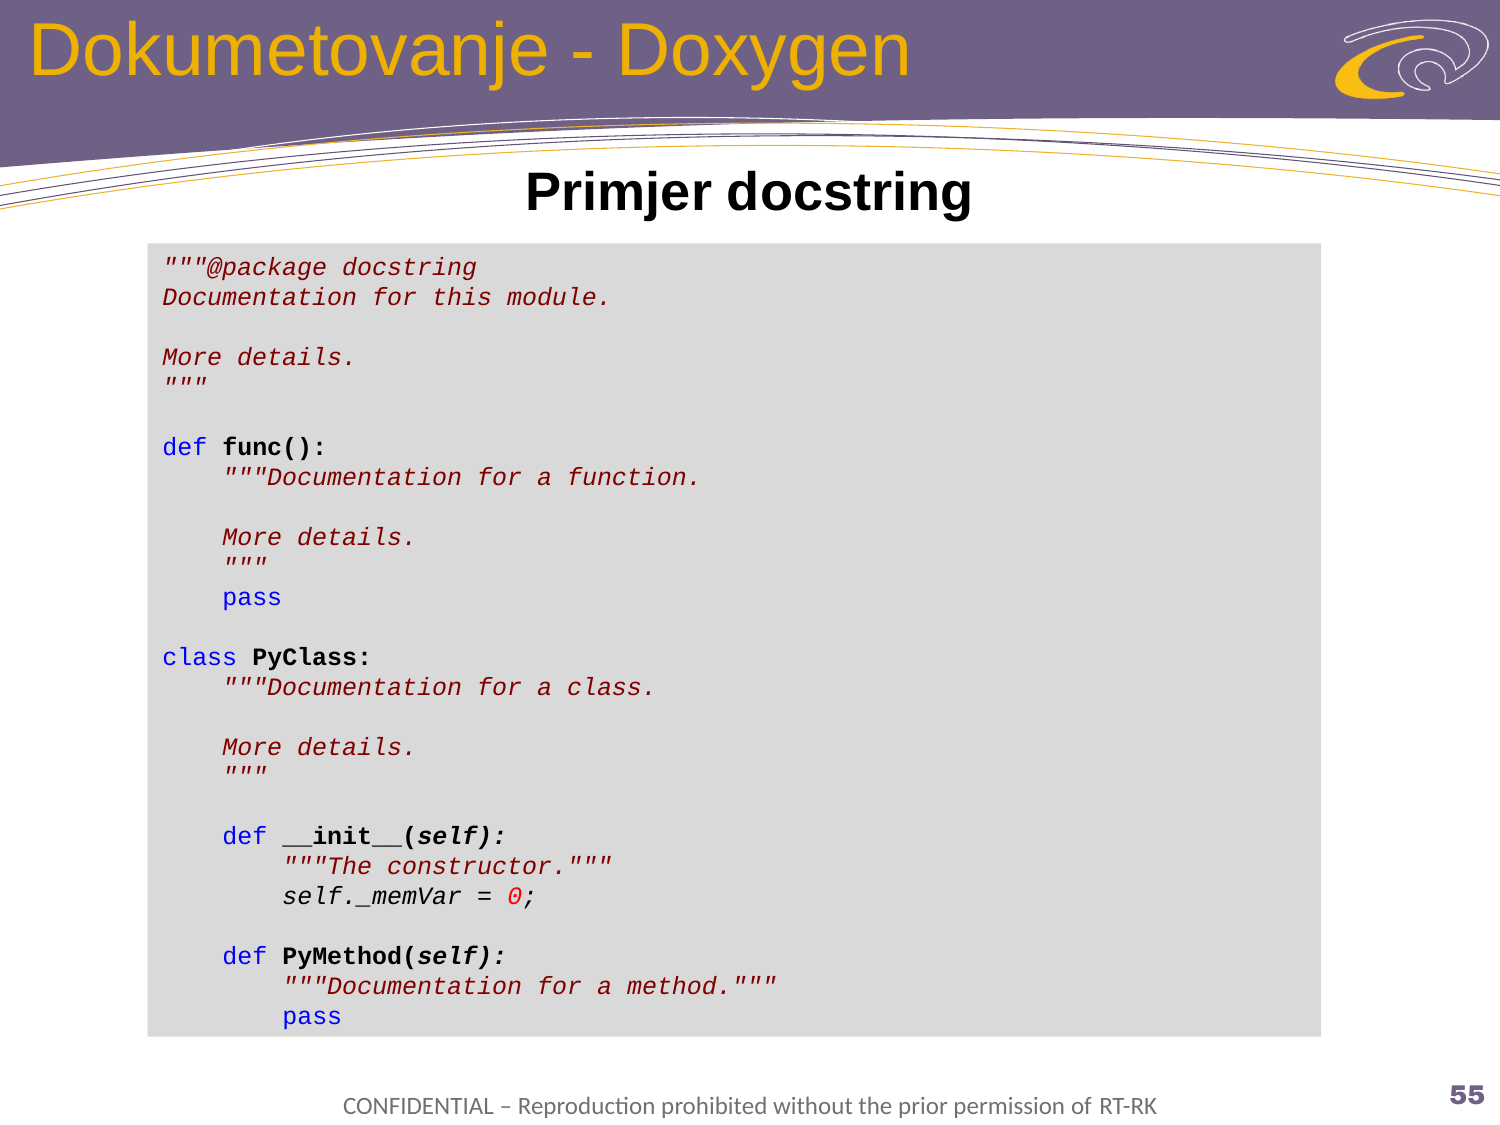

# Dokumetovanje - Doxygen
Primjer docstring
"""@package docstring
Documentation for this module.

More details.
"""

def func():
    """Documentation for a function.

    More details.
    """
    pass

class PyClass:
    """Documentation for a class.

    More details.
    """

    def __init__(self):
        """The constructor."""
        self._memVar = 0;

    def PyMethod(self):
        """Documentation for a method."""
        pass